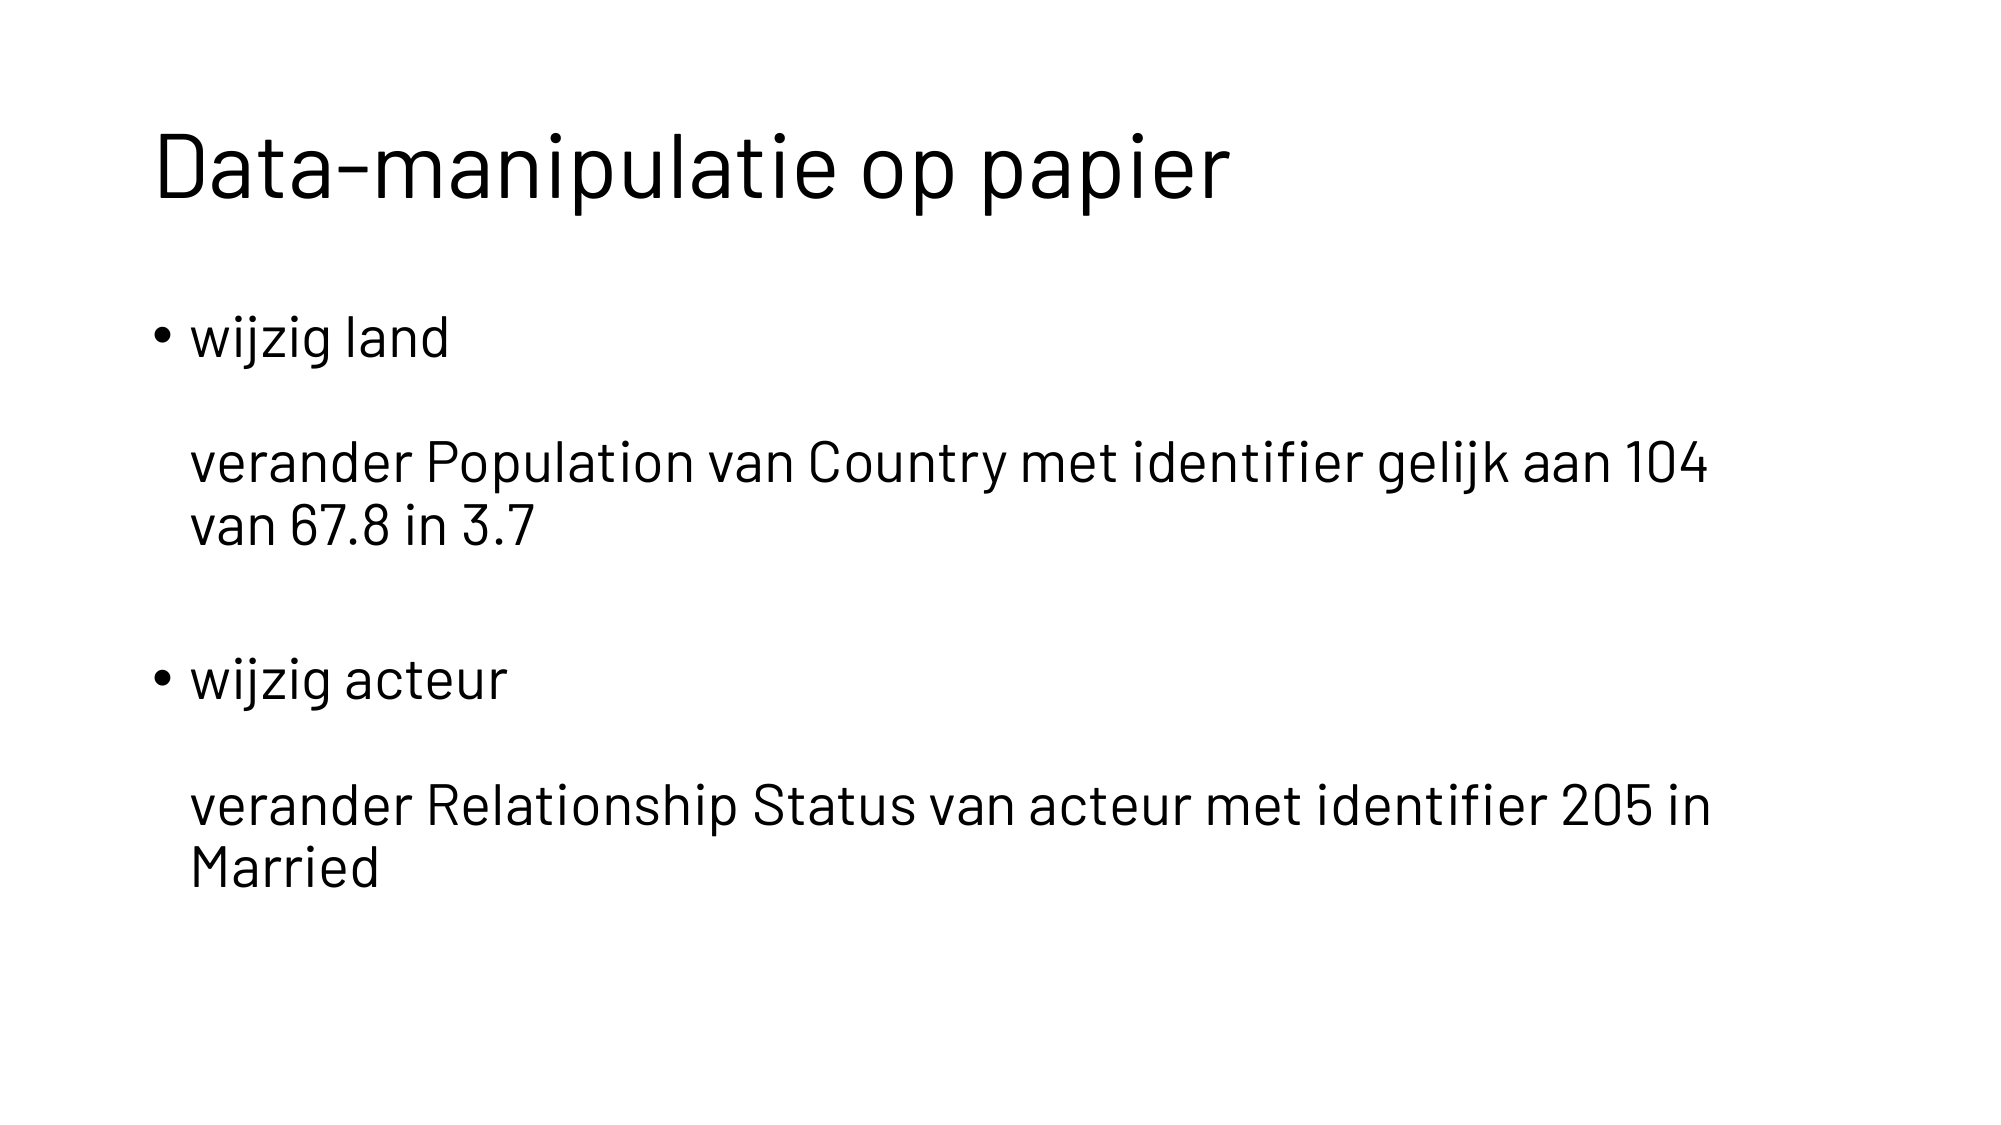

# Data-manipulatie op papier
wijzig land
verander Population van Country met identifier gelijk aan 104
van 67.8 in 3.7
wijzig acteur
verander Relationship Status van acteur met identifier 205 in Married